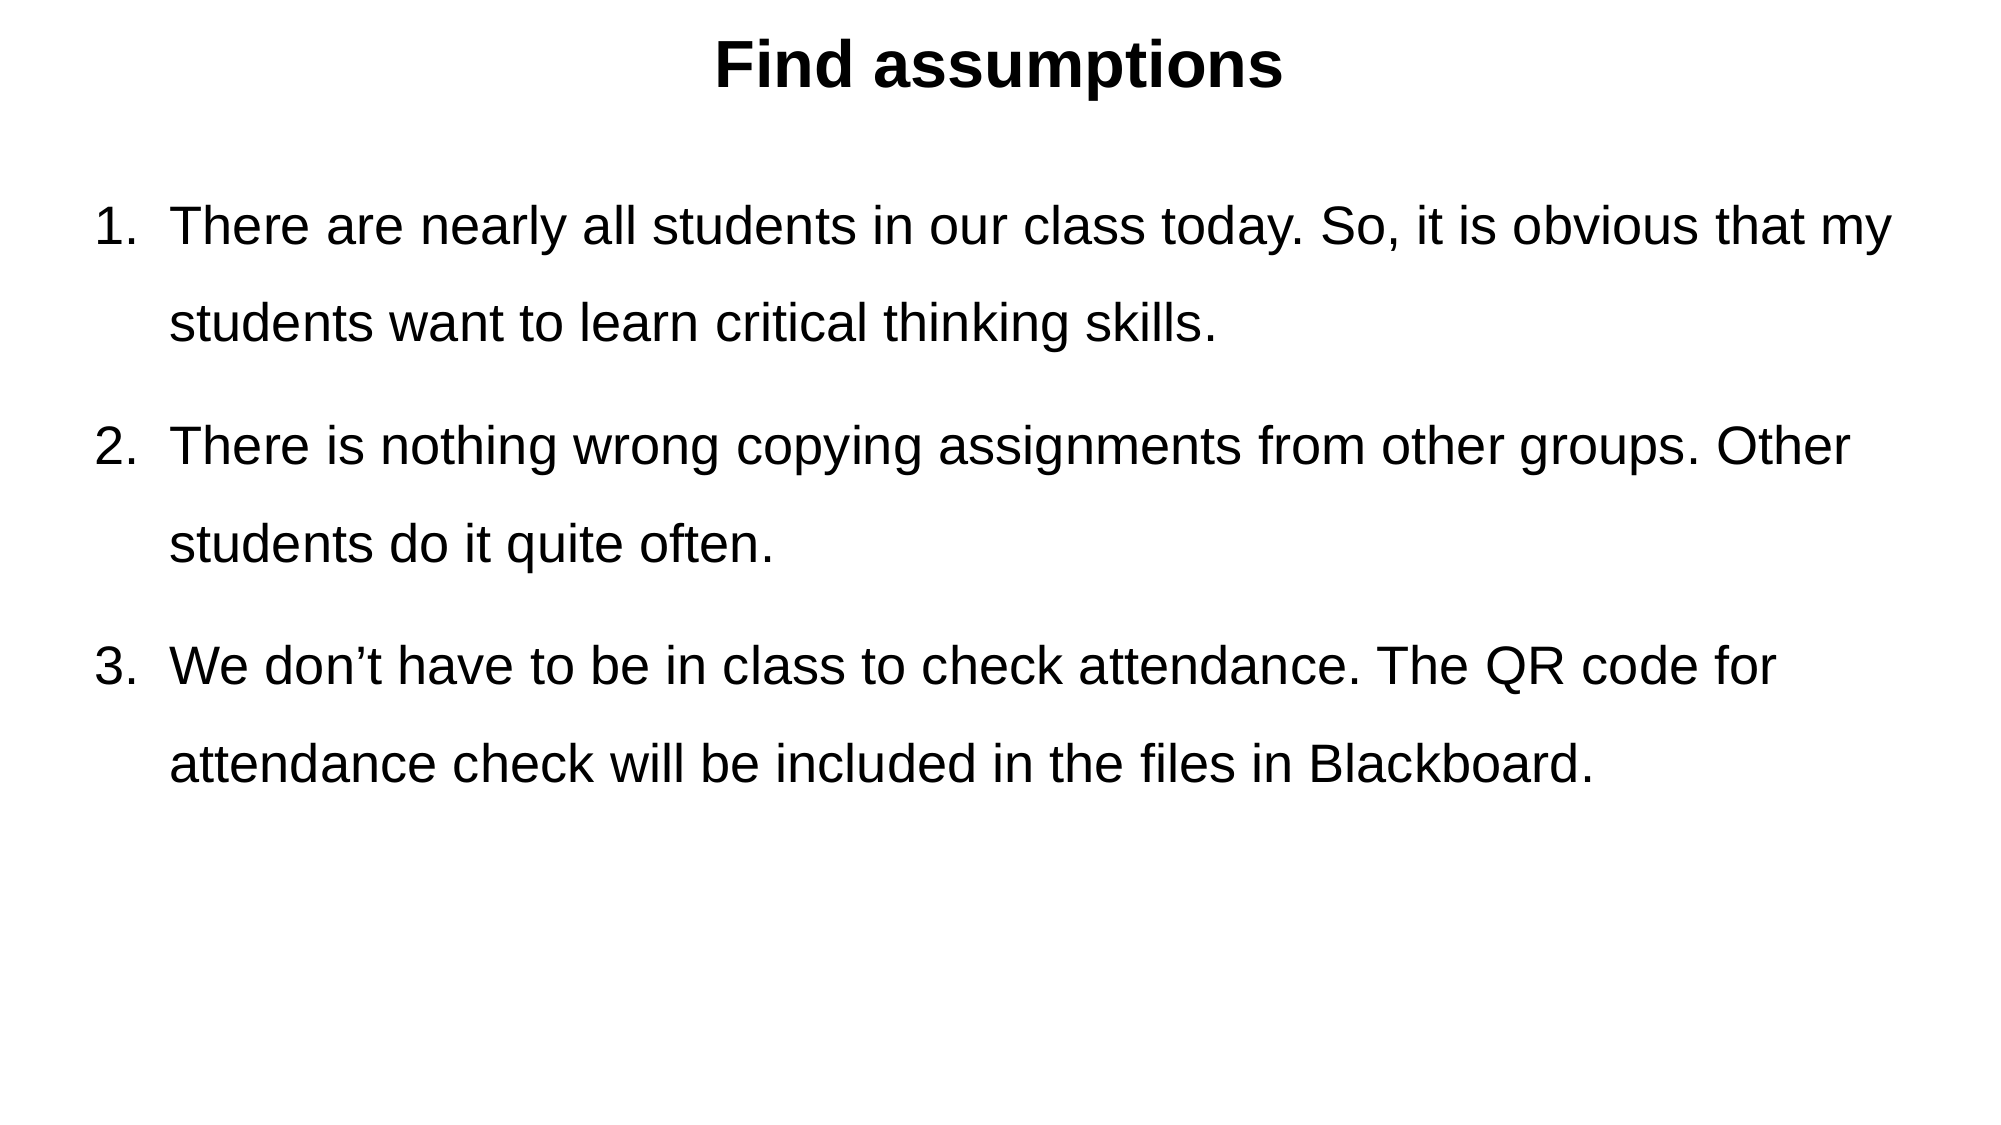

Find assumptions
There are nearly all students in our class today. So, it is obvious that my students want to learn critical thinking skills.
There is nothing wrong copying assignments from other groups. Other students do it quite often.
We don’t have to be in class to check attendance. The QR code for attendance check will be included in the files in Blackboard.